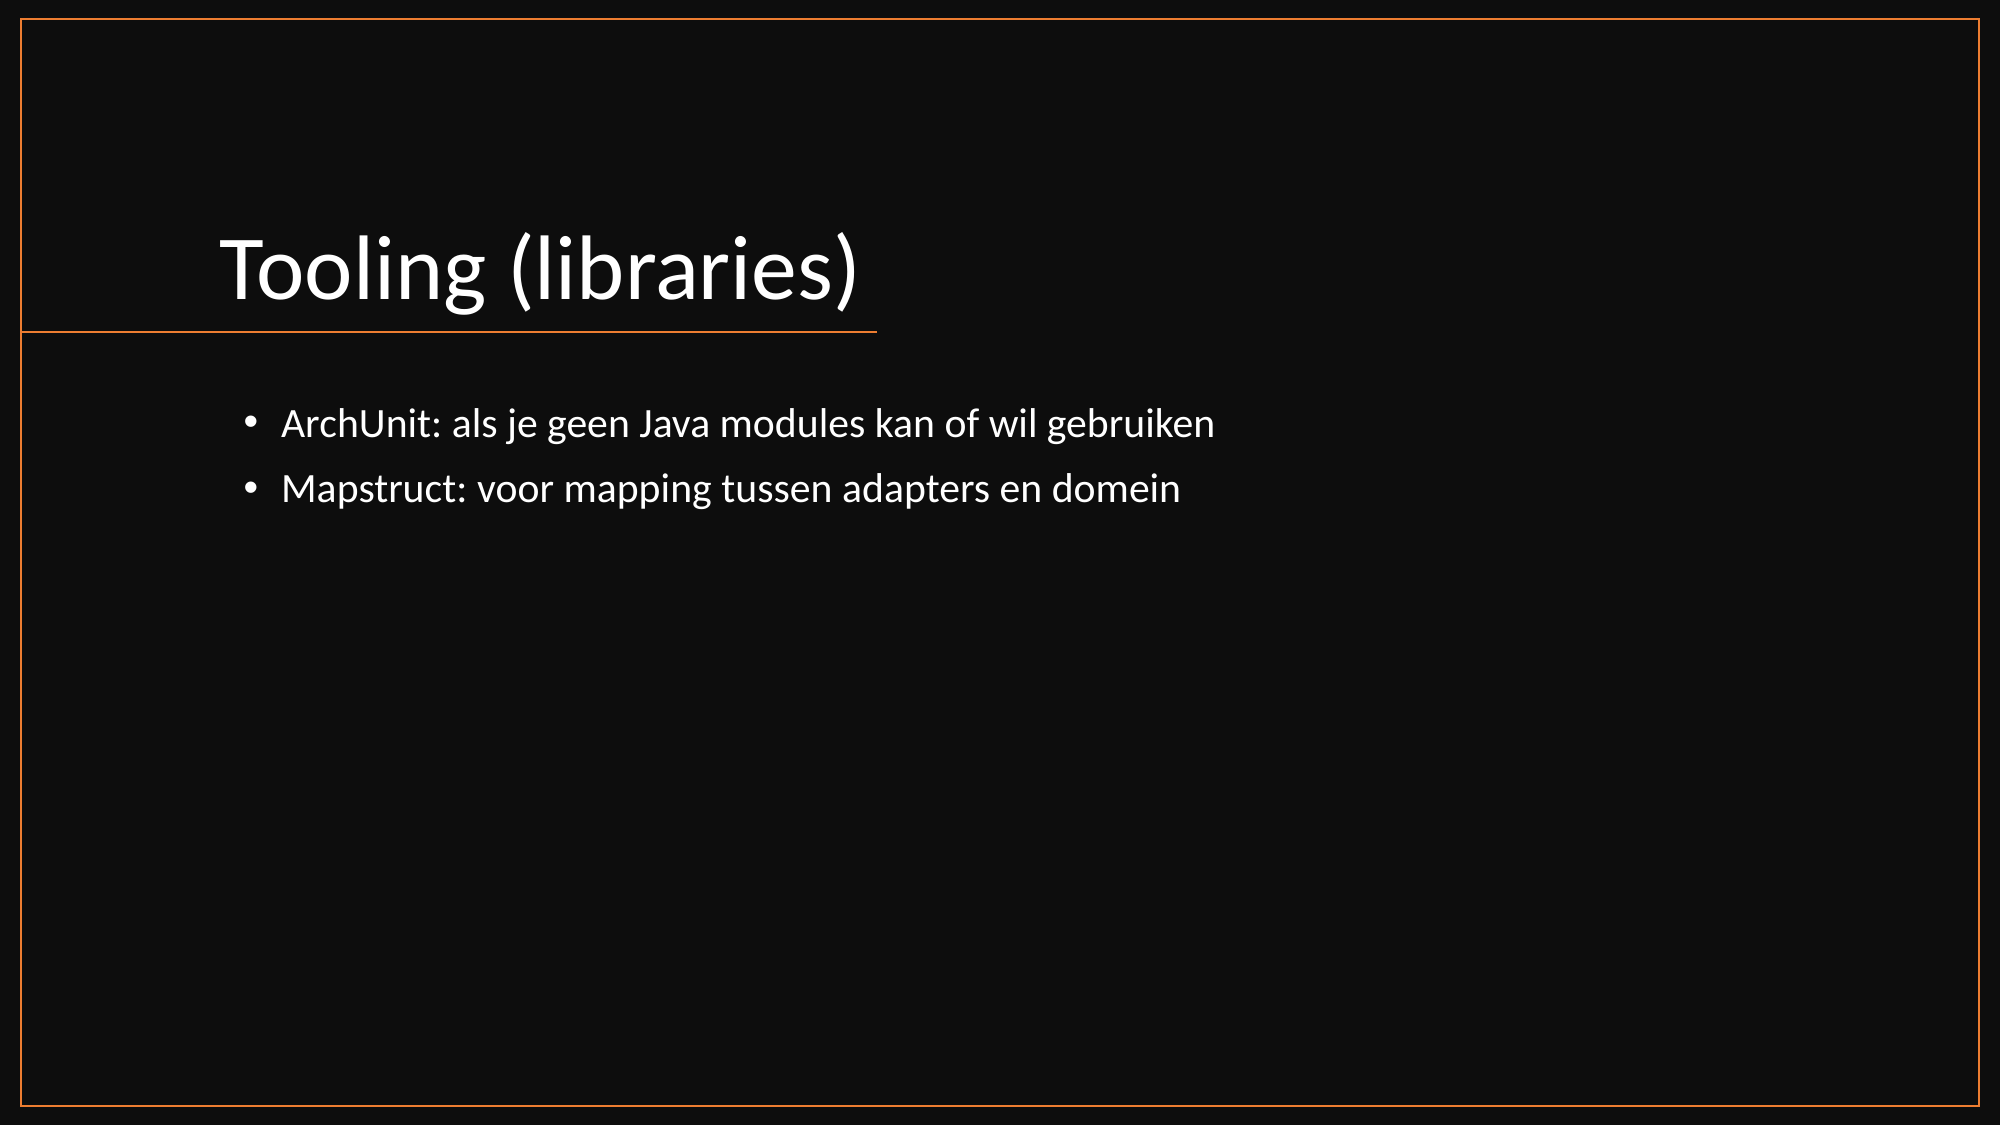

# Tooling (libraries)
ArchUnit: als je geen Java modules kan of wil gebruiken
Mapstruct: voor mapping tussen adapters en domein